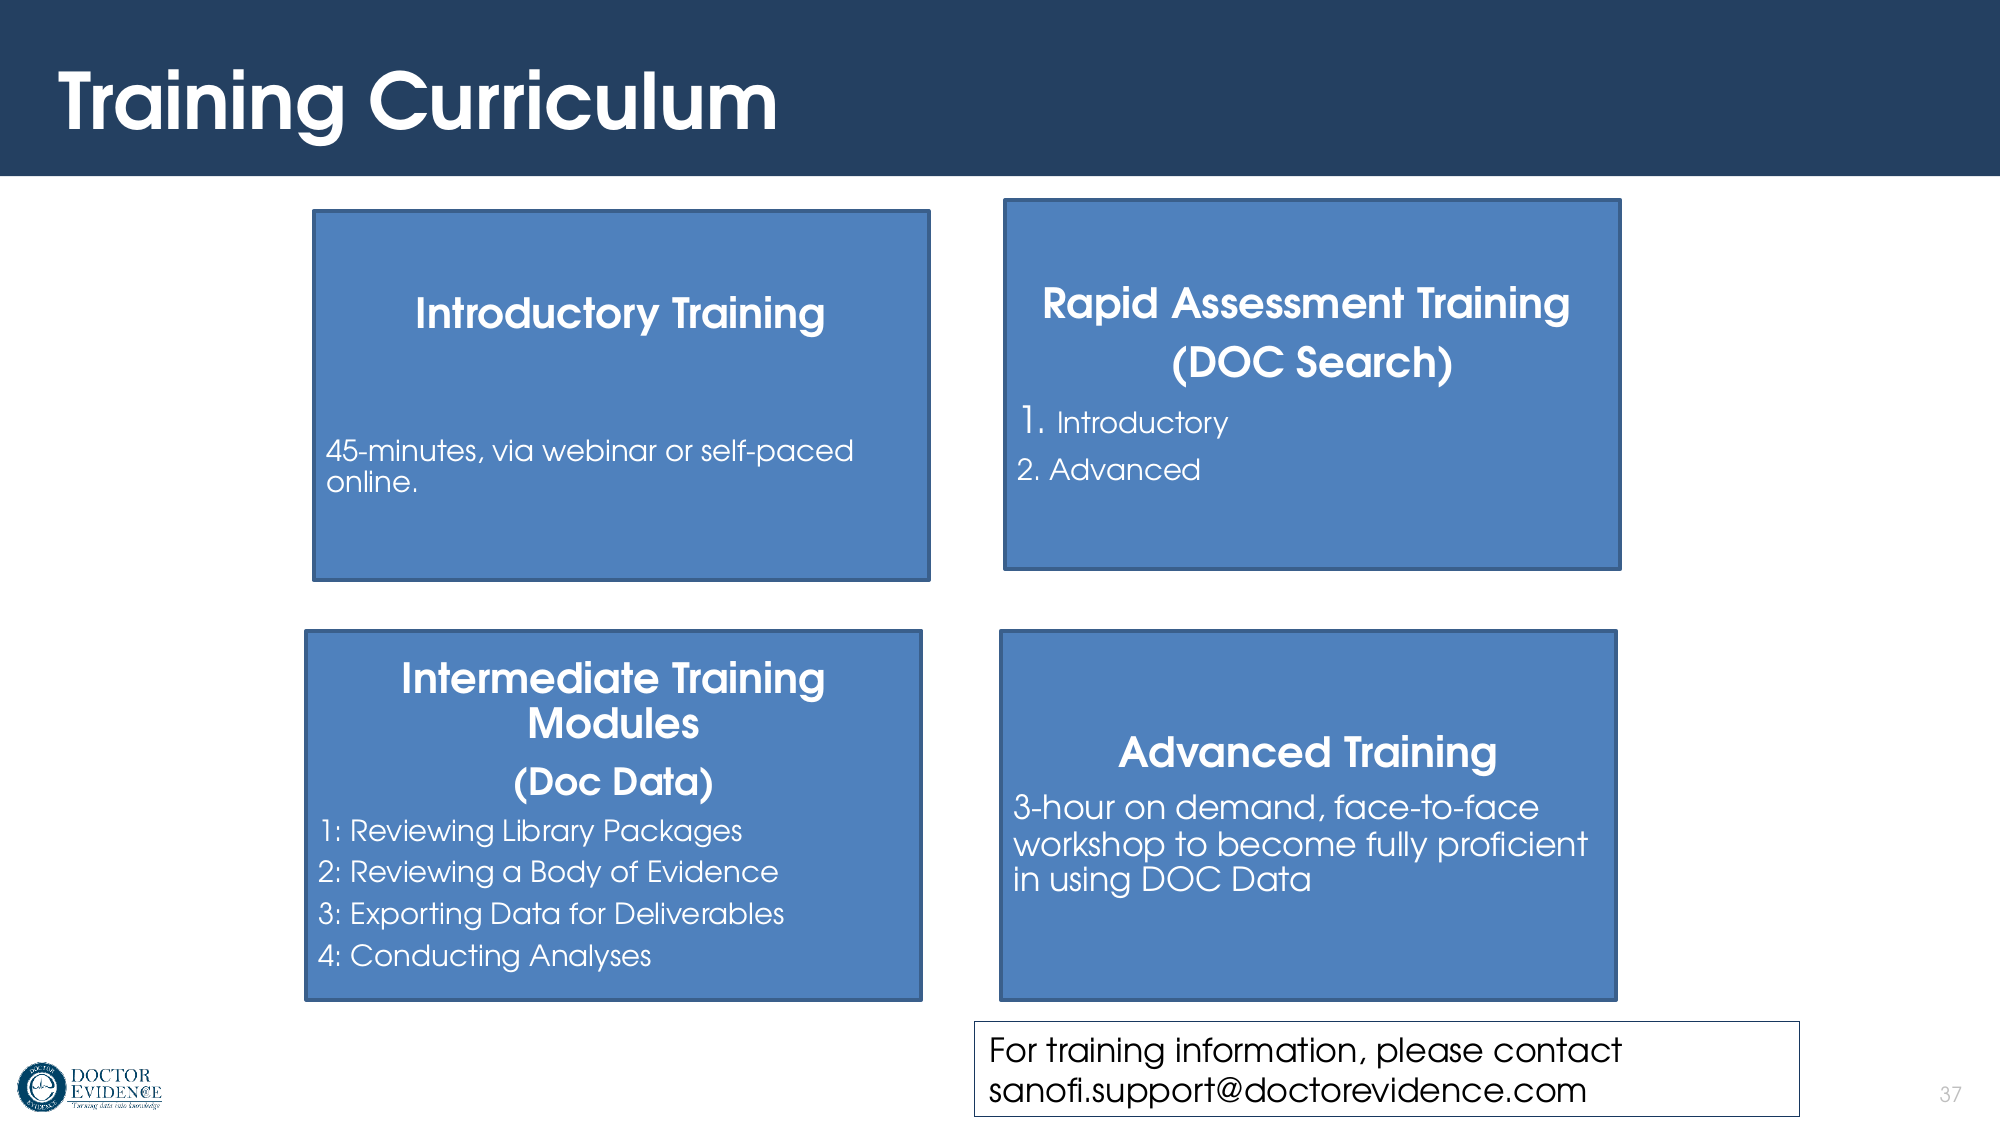

# Training Curriculum

Introductory Training

45-minutes, via webinar or self-paced online.

Rapid Assessment Training
(DOC Search)
1. Introductory
2. Advanced
Intermediate Training Modules
(Doc Data)
1: Reviewing Library Packages
2: Reviewing a Body of Evidence
3: Exporting Data for Deliverables
4: Conducting Analyses
Advanced Training
3-hour on demand, face-to-face workshop to become fully proficient in using DOC Data
For training information, please contact sanofi.support@doctorevidence.com